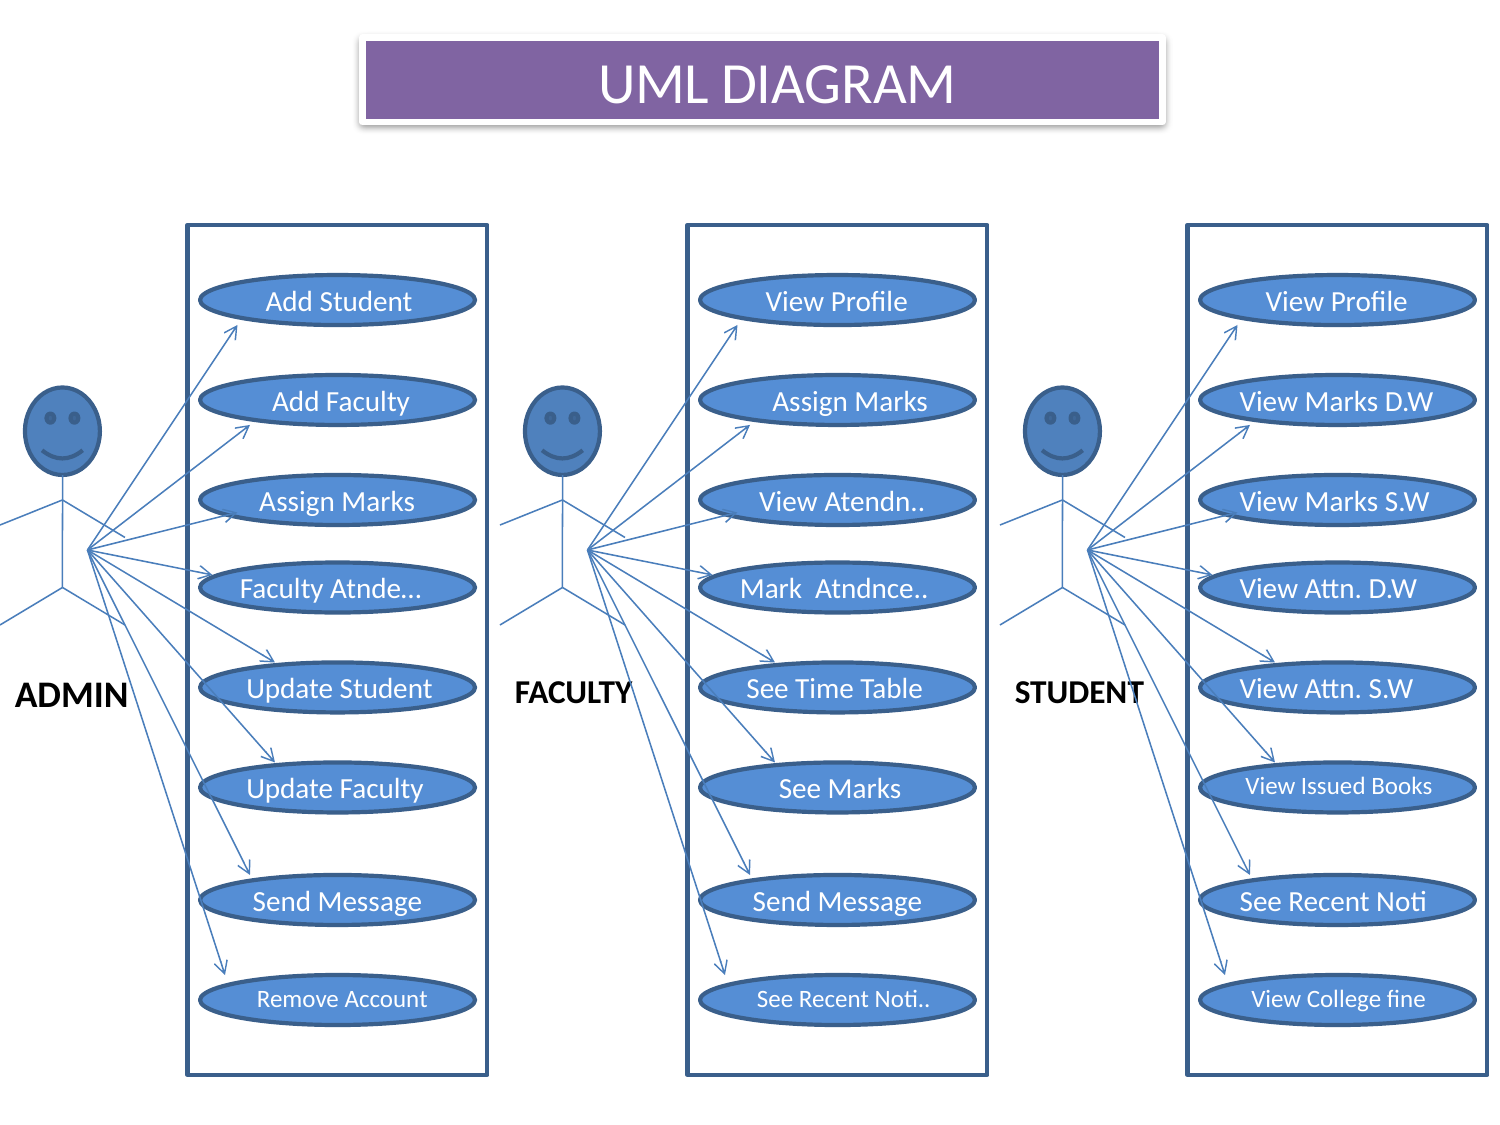

UML DIAGRAM

    Add Student

    View Profile

    View Profile

     Add Faculty

     Assign Marks

View Marks D.W

   Assign Marks

   View Atendn..

View Marks S.W

Faculty Atnde…

Mark  Atndnce..

View Attn. D.W
ADMIN

 Update Student
FACULTY

 See Time Table
STUDENT

View Attn. S.W

 Update Faculty

      See Marks

 View Issued Books

  Send Message

  Send Message

See Recent Noti

   Remove Account

   See Recent Noti..

  View College fine